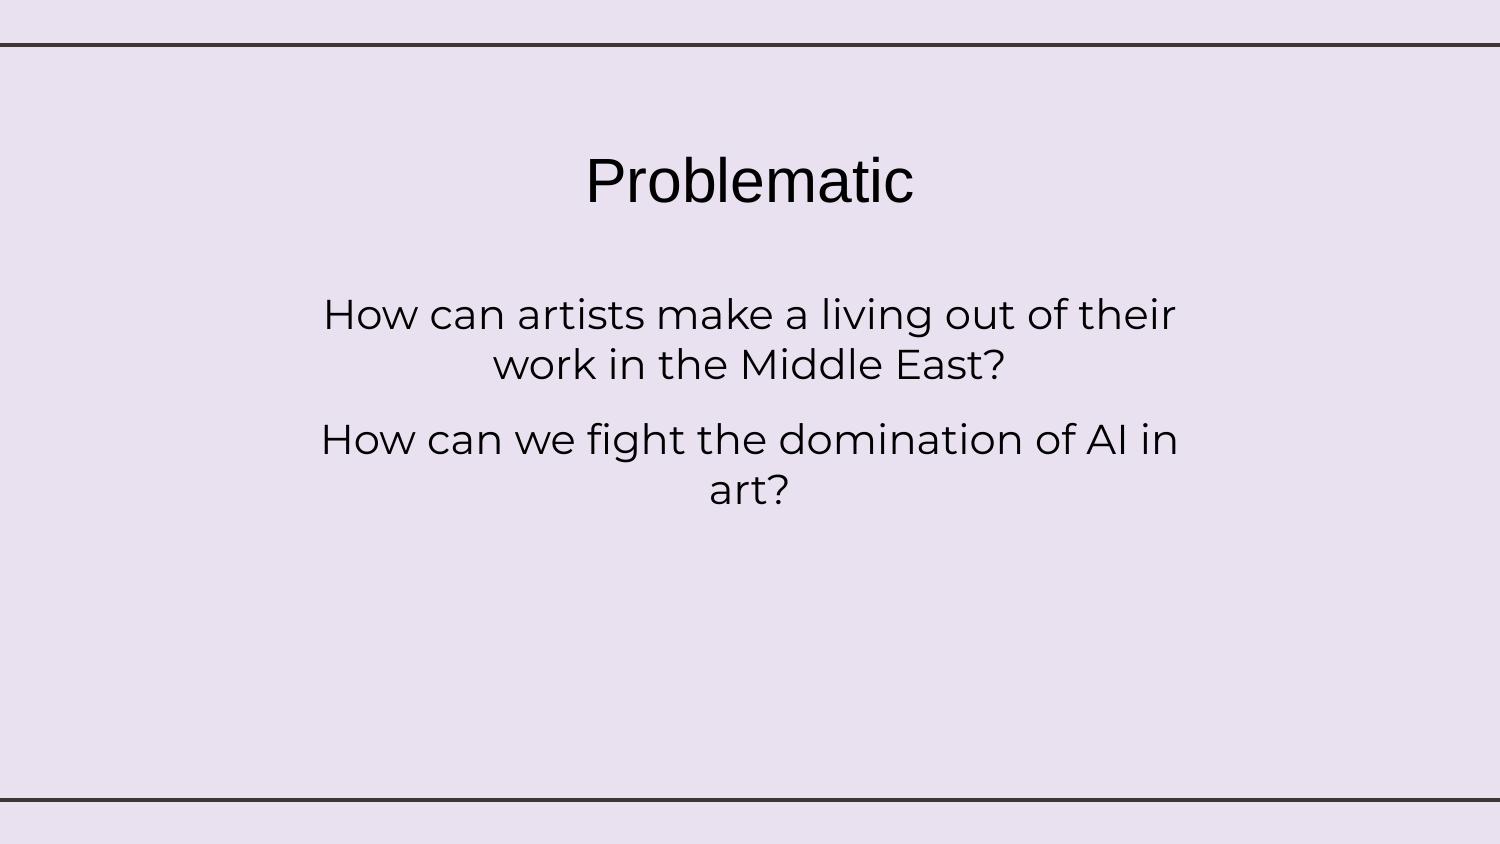

# Problematic
How can artists make a living out of their work in the Middle East?
How can we fight the domination of AI in art?